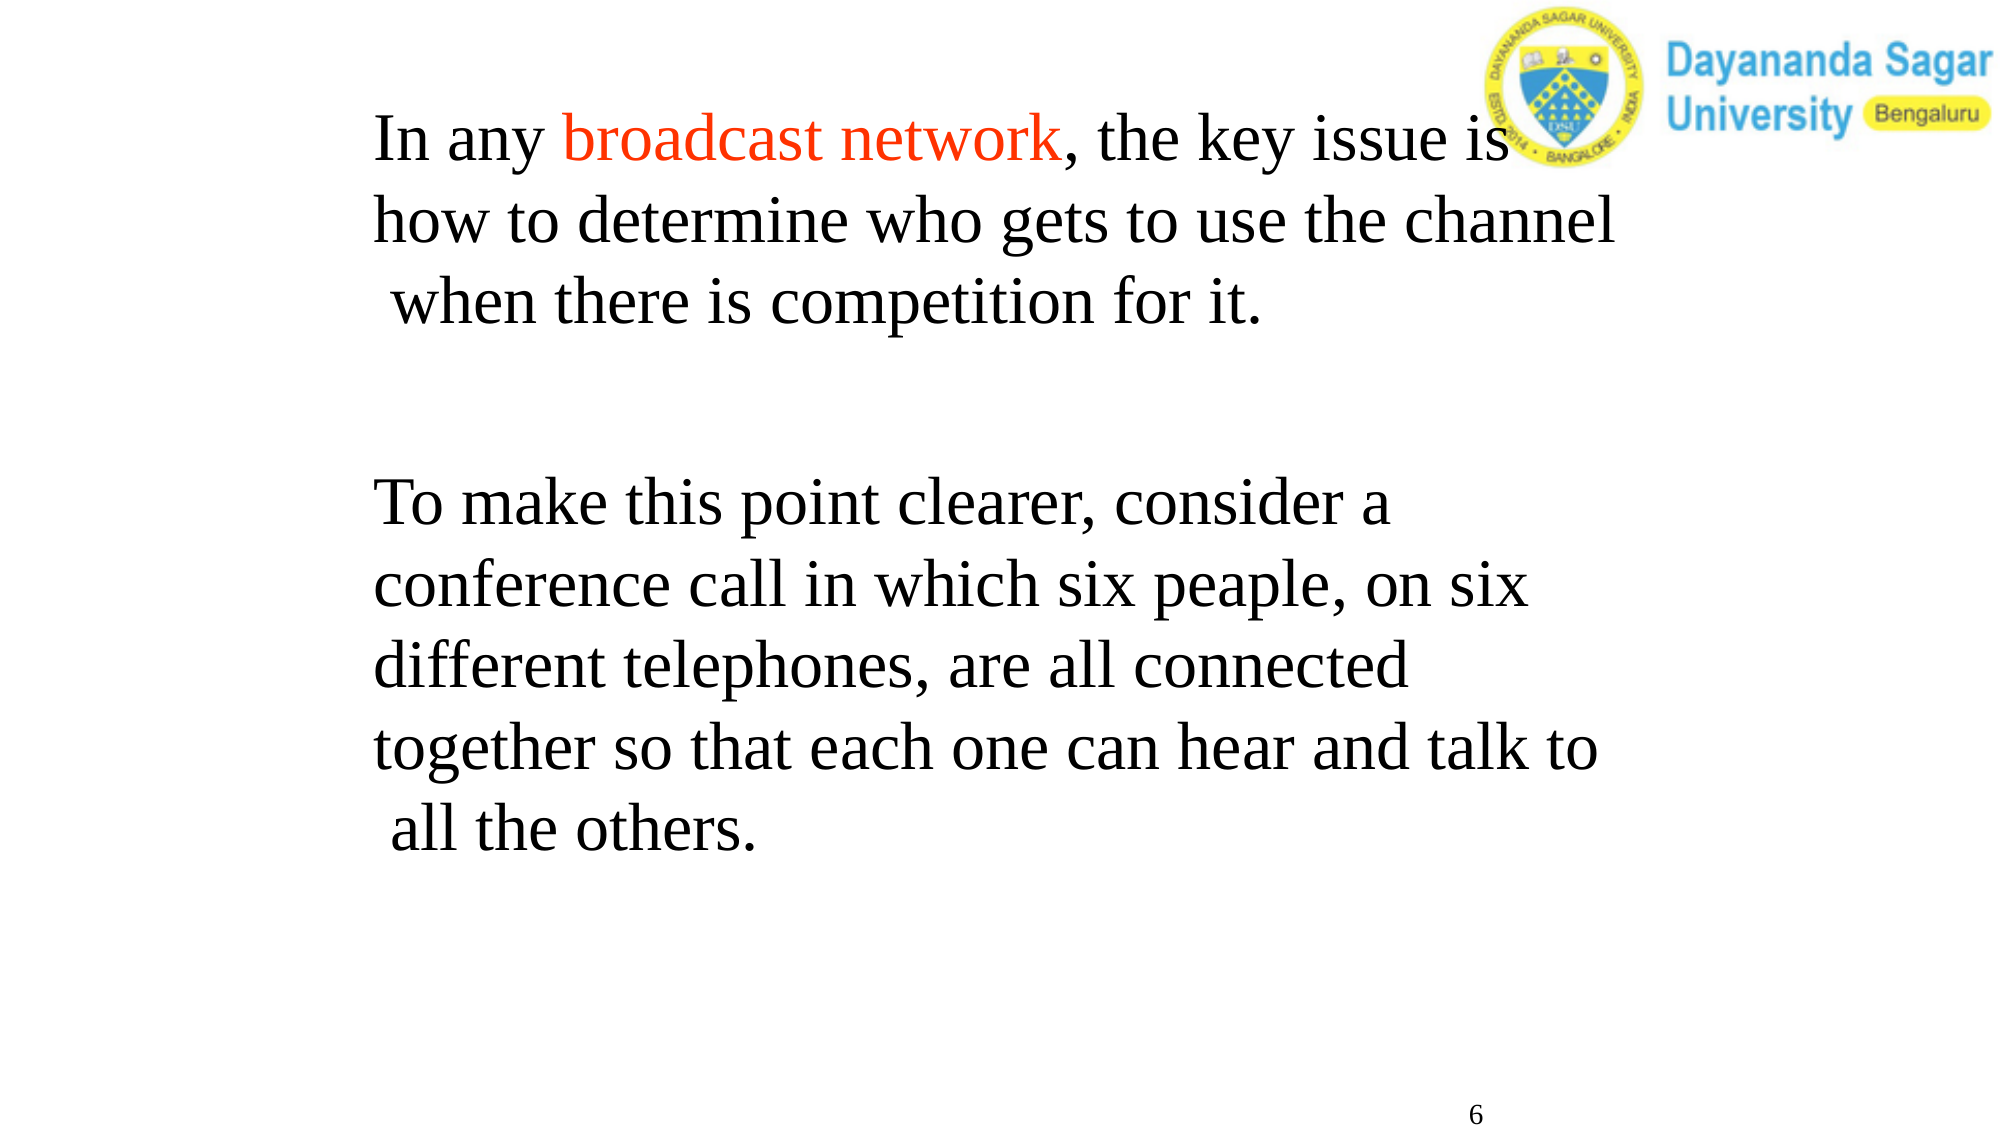

In any broadcast network, the key issue is  how to determine who gets to use the channel  when there is competition for it.

To make this point clearer, consider a  conference call in which six peaple, on six  different telephones, are all connected  together so that each one can hear and talk to  all the others.
6